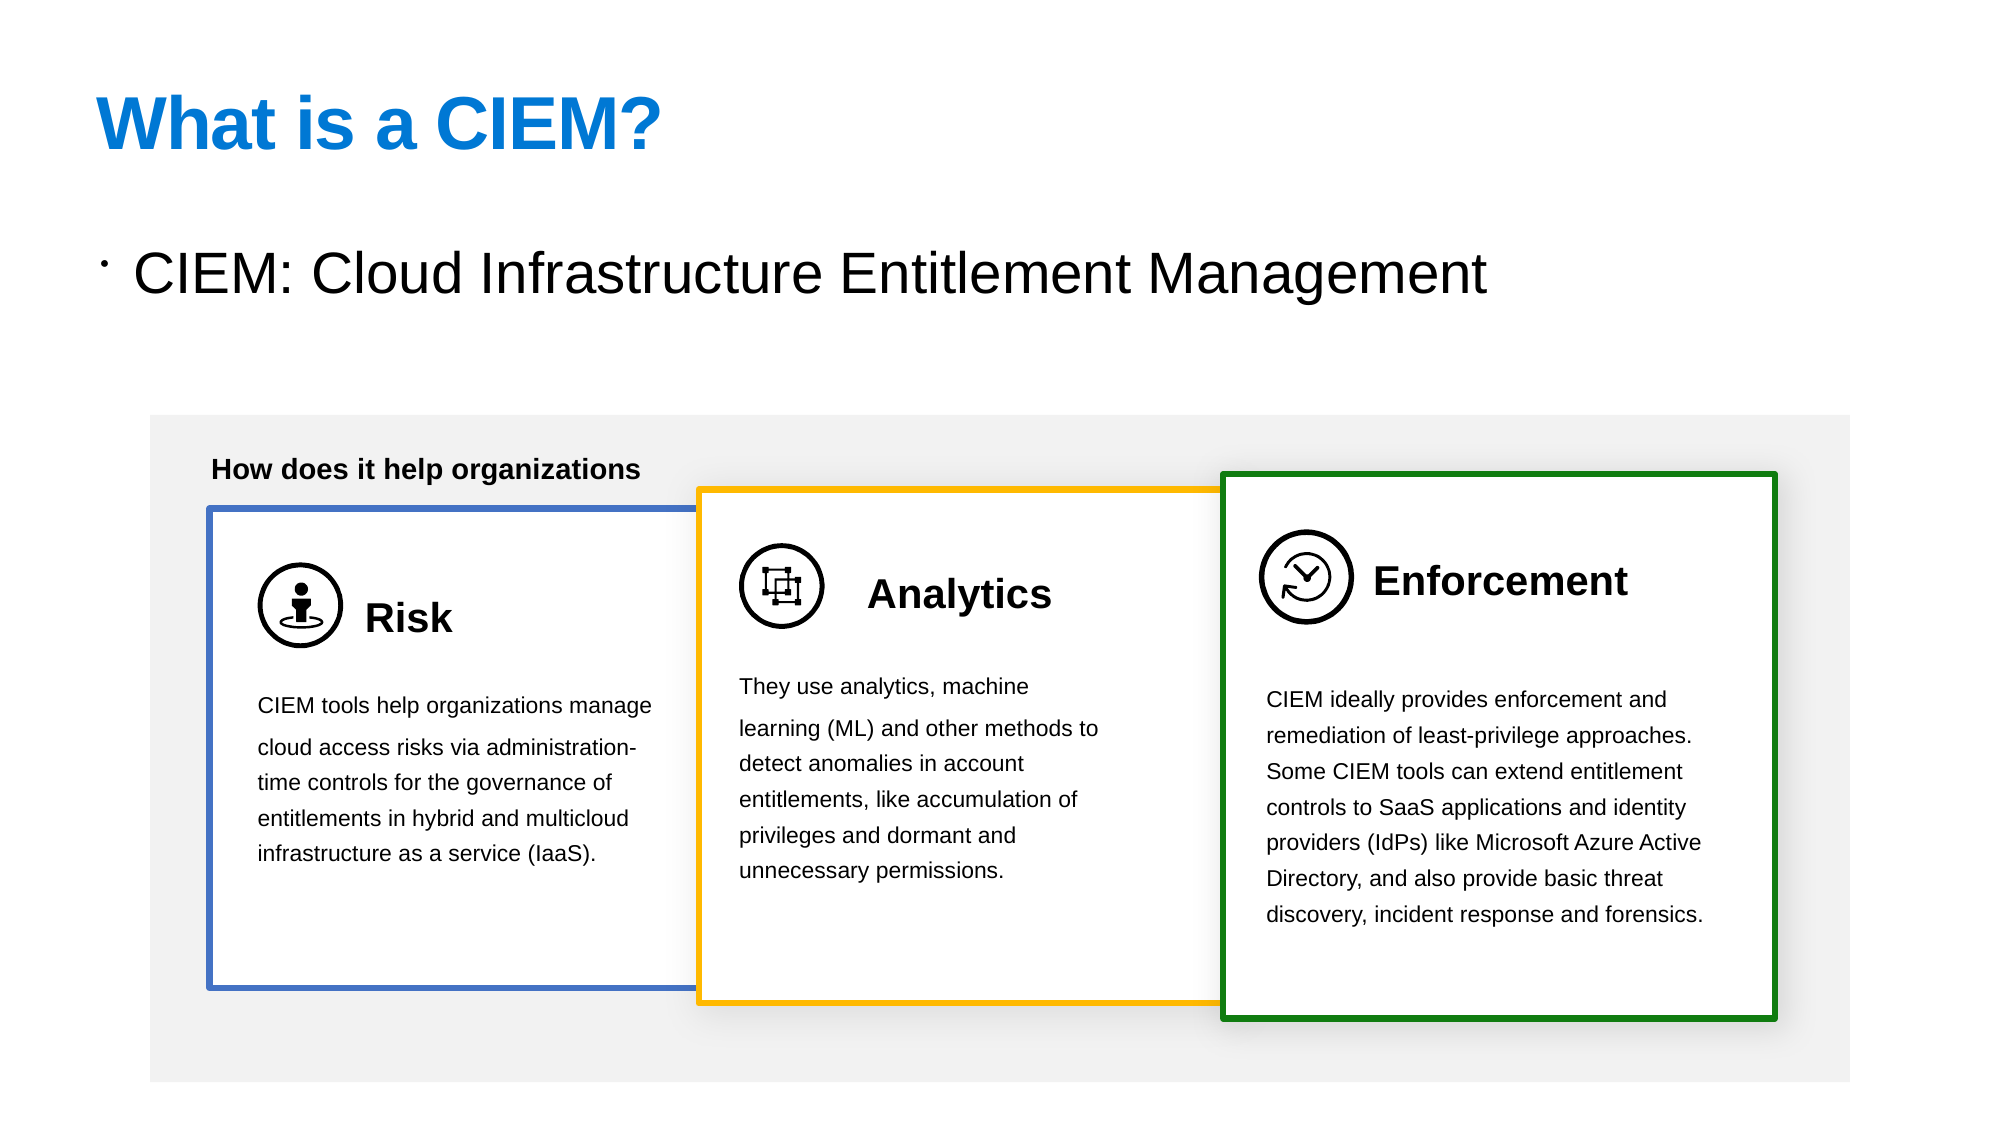

# What is a CIEM?
CIEM: Cloud Infrastructure Entitlement Management

How does it help organizations

Enforcement
CIEM ideally provides enforcement and remediation of least-privilege approaches. Some CIEM tools can extend entitlement controls to SaaS applications and identity providers (IdPs) like Microsoft Azure Active Directory, and also provide basic threat discovery, incident response and forensics.

Analytics
They use analytics, machine
learning (ML) and other methods to detect anomalies in account entitlements, like accumulation of privileges and dormant and unnecessary permissions.

Risk
CIEM tools help organizations manage
cloud access risks via administration-time controls for the governance of entitlements in hybrid and multicloud infrastructure as a service (IaaS).